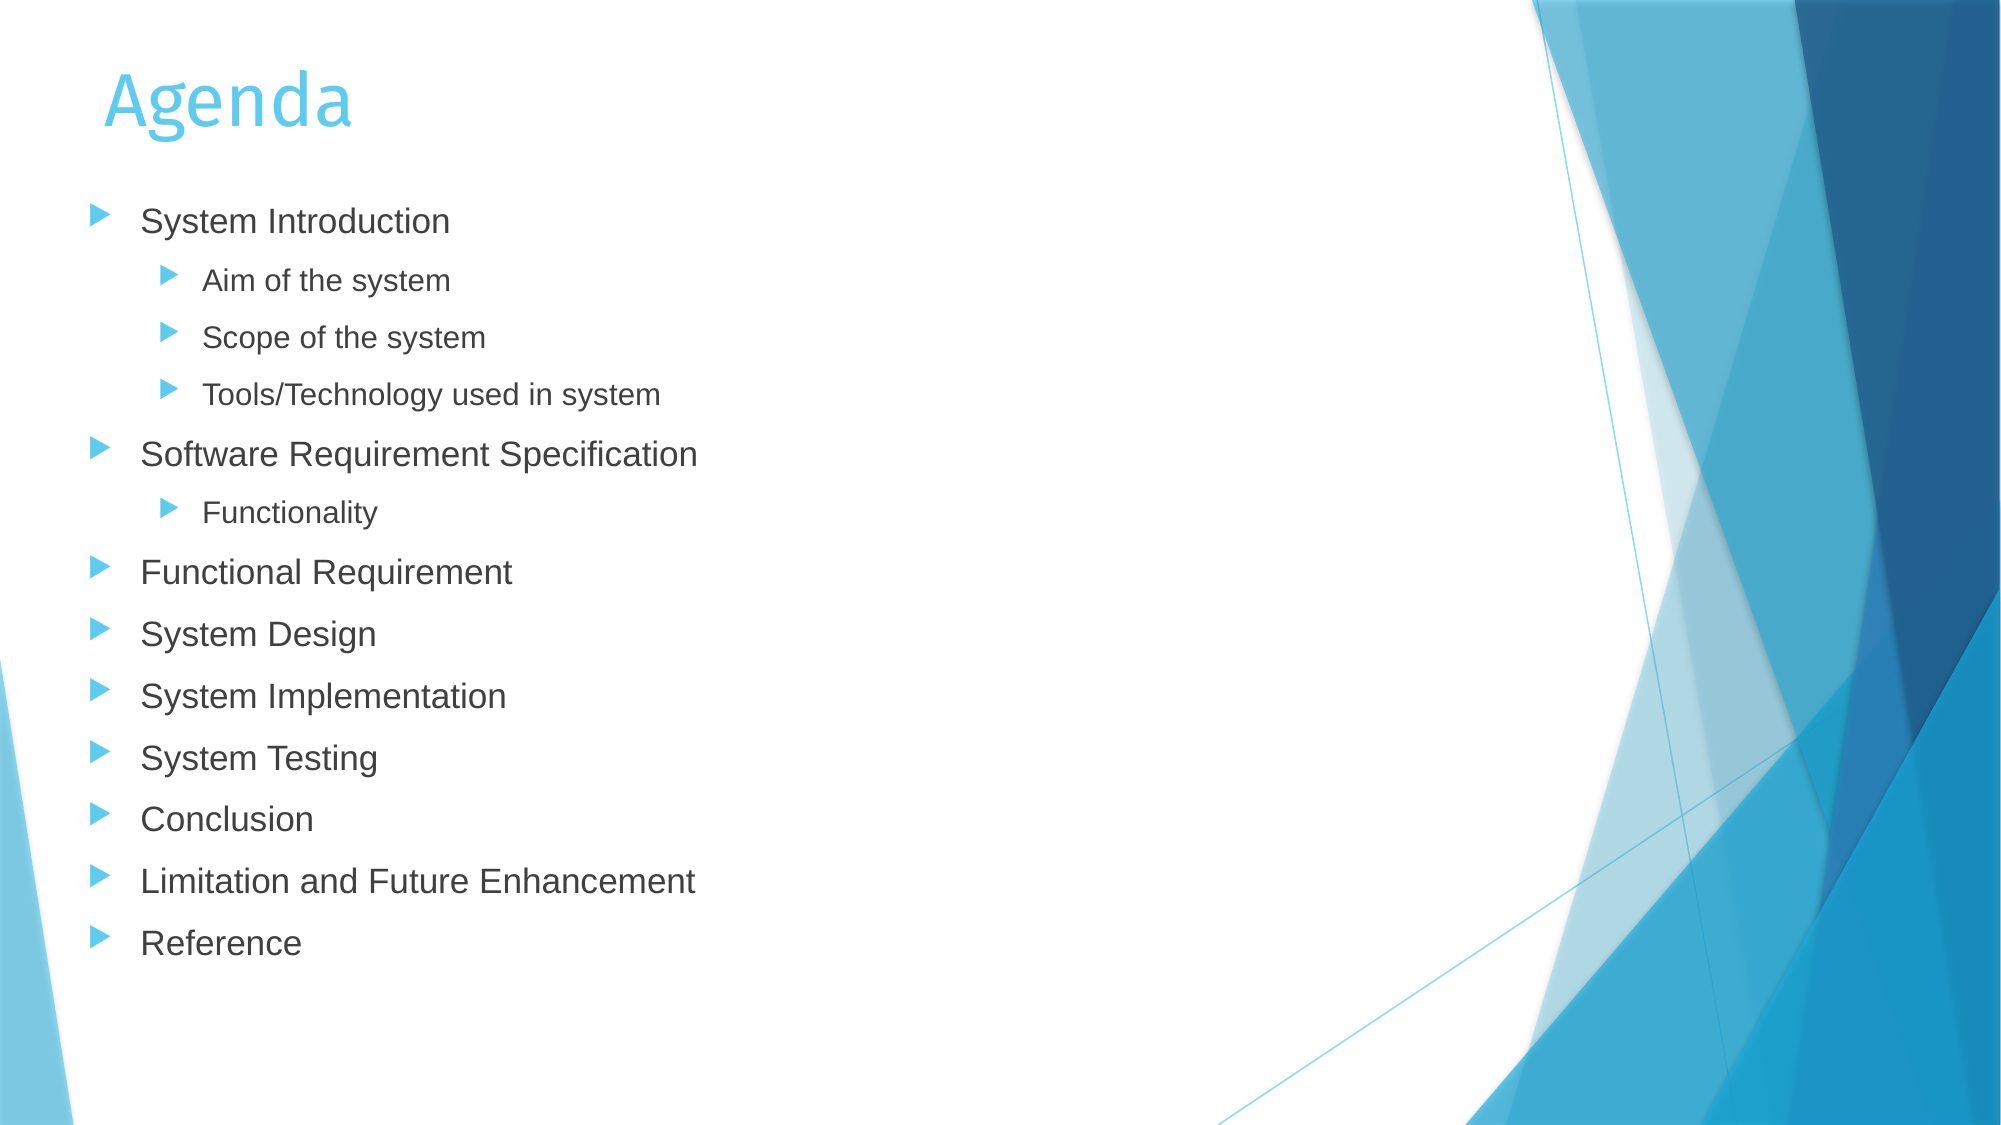

# Agenda
System Introduction
Aim of the system
Scope of the system
Tools/Technology used in system
Software Requirement Specification
Functionality
Functional Requirement
System Design
System Implementation
System Testing
Conclusion
Limitation and Future Enhancement
Reference